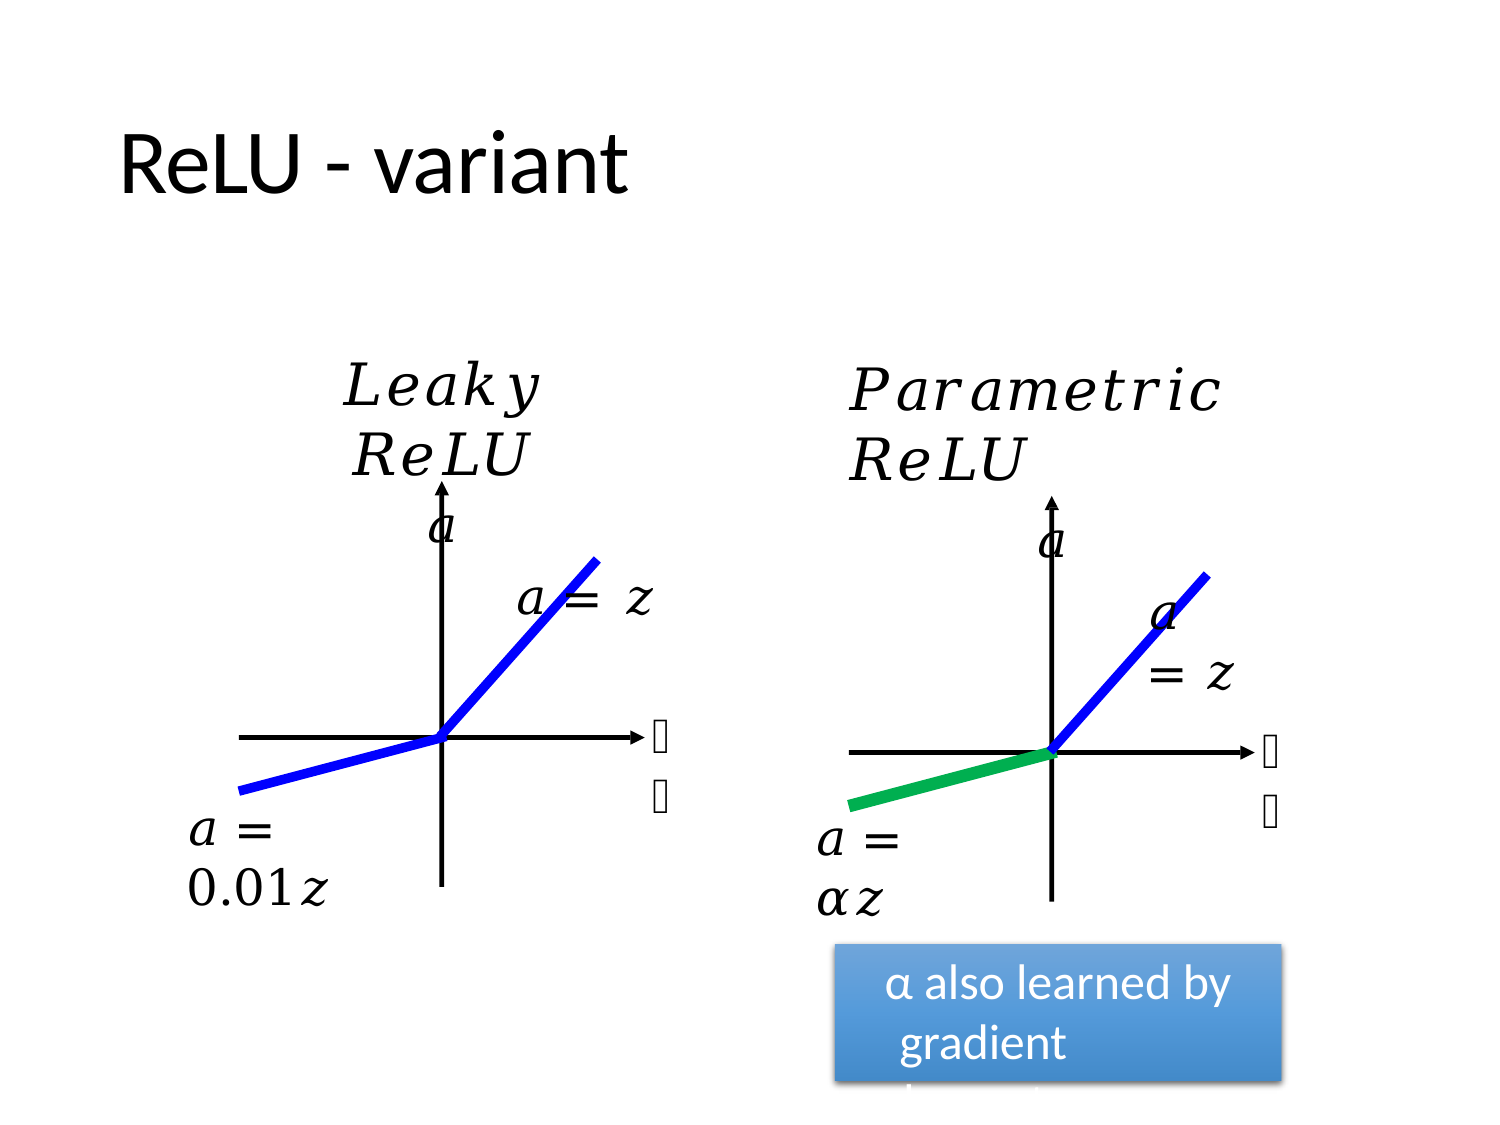

# ReLU - variant
𝑃𝑎𝑟𝑎𝑚𝑒𝑡𝑟𝑖𝑐 𝑅𝑒𝐿𝑈
𝑎
𝑎 = 𝑧
𝐿𝑒𝑎𝑘𝑦 𝑅𝑒𝐿𝑈
𝑎
𝑎 = 𝑧

𝑧
𝑧

𝑎 = 0.01𝑧
𝑎 = 𝛼𝑧

α also learned by  gradient descent